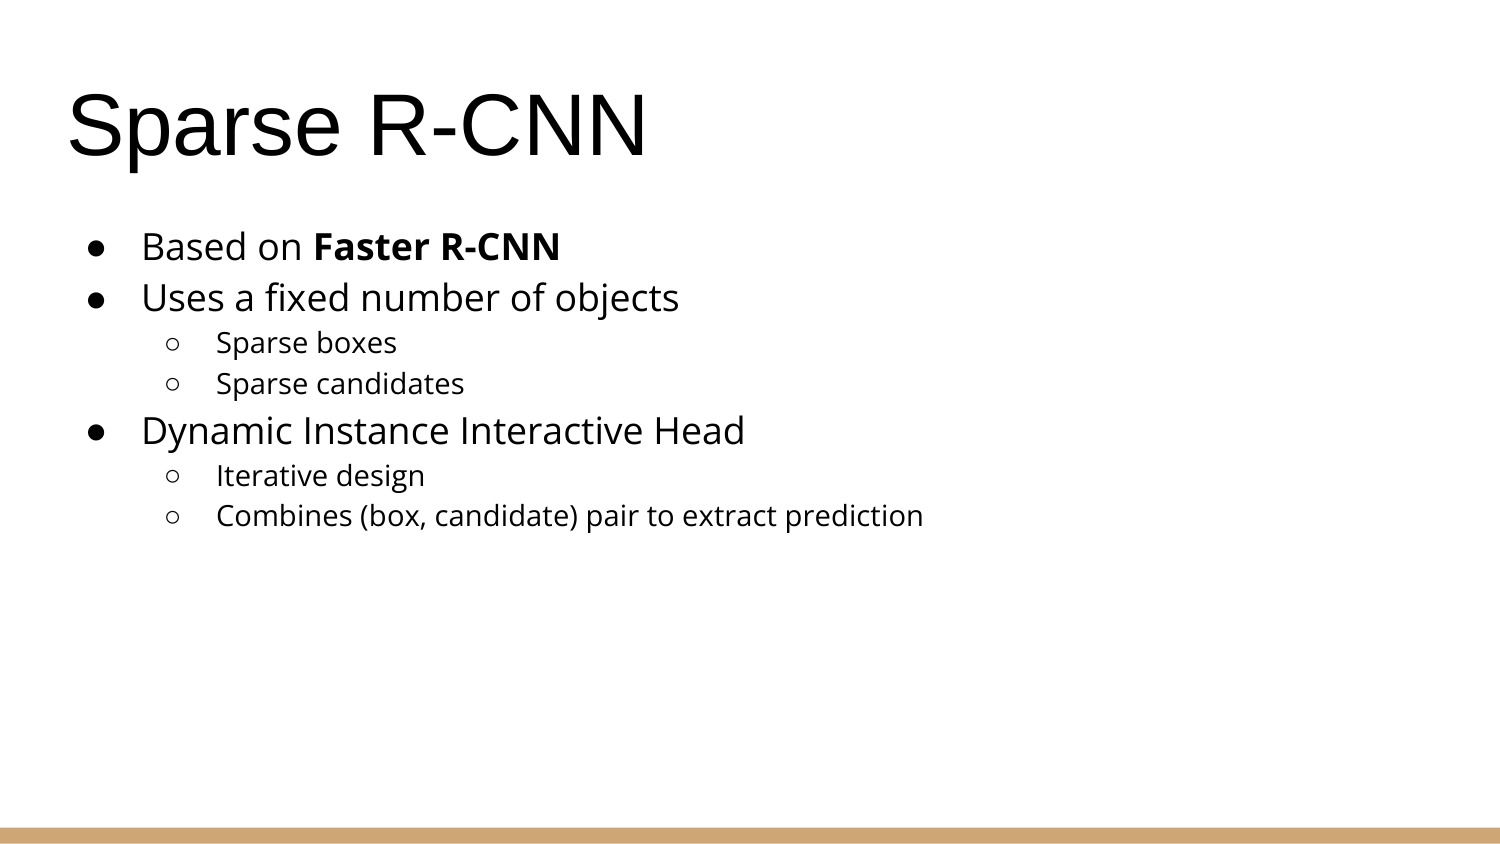

# Sparse R-CNN
Based on Faster R-CNN
Uses a fixed number of objects
Sparse boxes
Sparse candidates
Dynamic Instance Interactive Head
Iterative design
Combines (box, candidate) pair to extract prediction